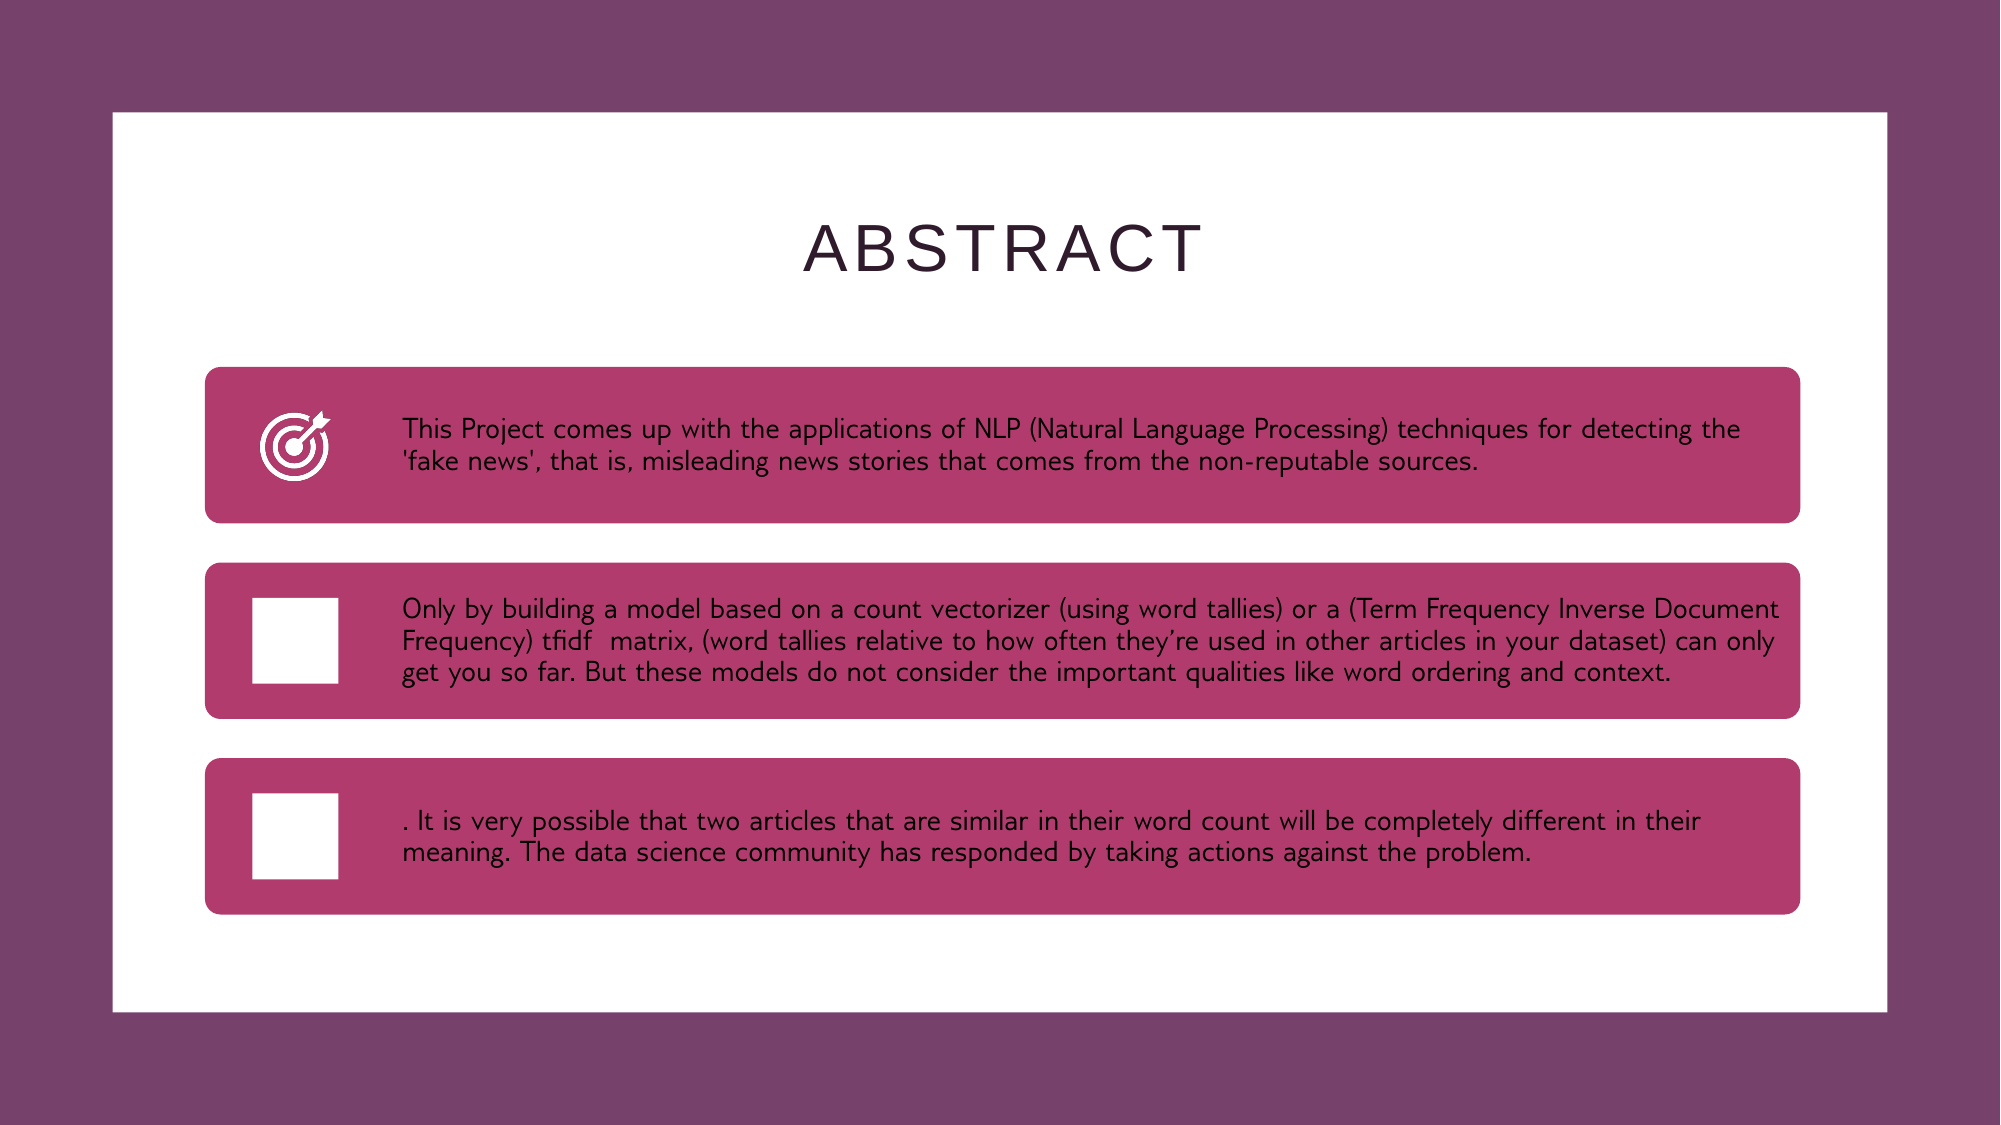

# Abstract
This Project comes up with the applications of NLP (Natural Language Processing) techniques for detecting the 'fake news', that is, misleading news stories that comes from the non-reputable sources.
Only by building a model based on a count vectorizer (using word tallies) or a (Term Frequency Inverse Document Frequency) tfidf  matrix, (word tallies relative to how often they’re used in other articles in your dataset) can only get you so far. But these models do not consider the important qualities like word ordering and context.
. It is very possible that two articles that are similar in their word count will be completely different in their meaning. The data science community has responded by taking actions against the problem.